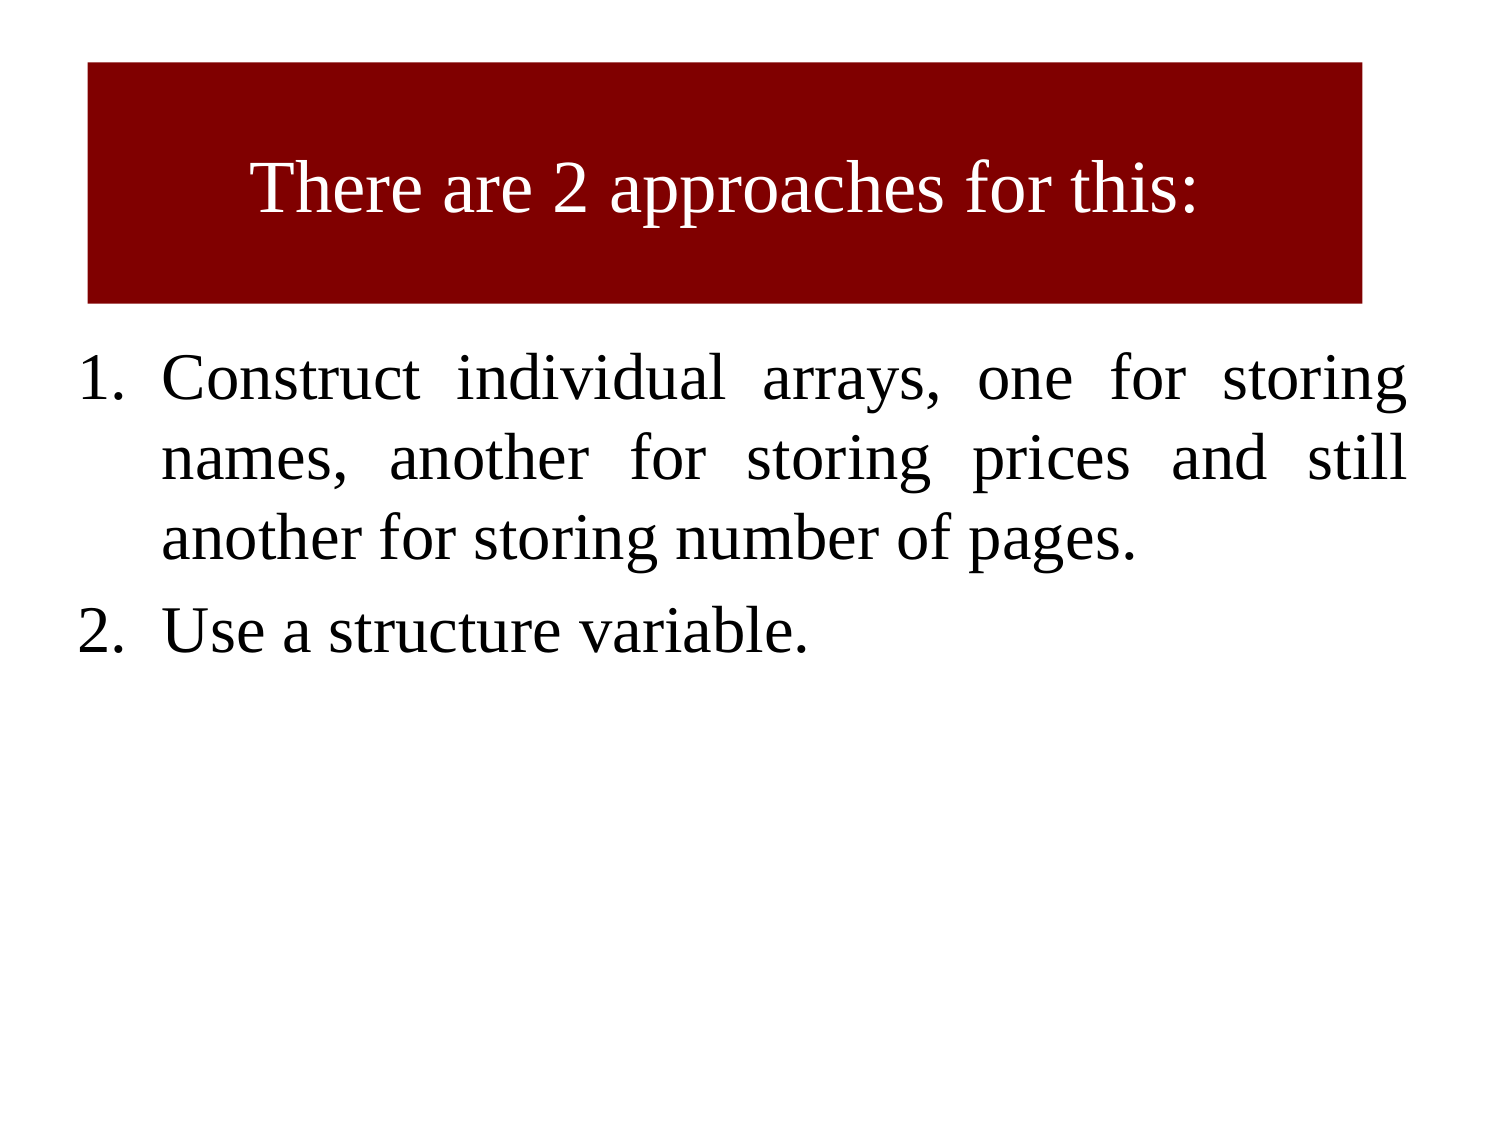

# There are 2 approaches for this:
Construct individual arrays, one for storing names, another for storing prices and still another for storing number of pages.
Use a structure variable.